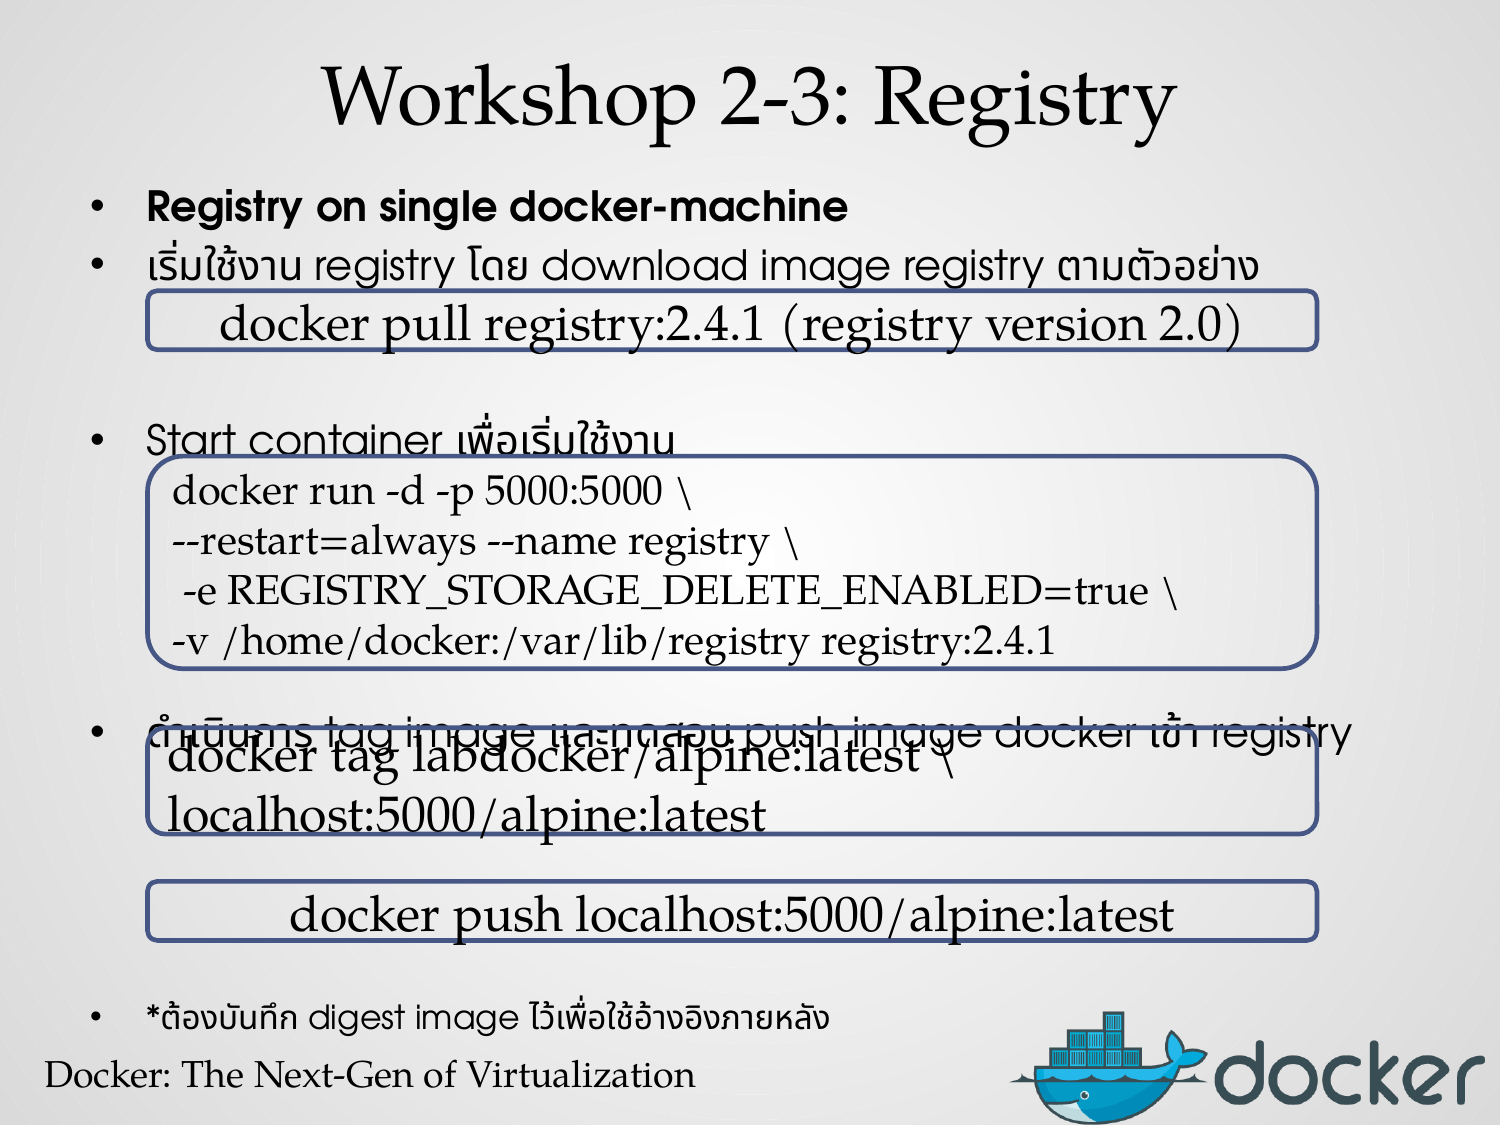

# Workshop 2-3: Registry
Registry on single docker-machine
เริ่มใช้งาน registry โดย download image registry ตามตัวอย่าง

Start container เพื่อเริ่มใช้งาน

ดำเนินการ tag image และทดสอบ push image docker เข้า registry

*ต้องบันทึก digest image ไว้เพื่อใช้อ้างอิงภายหลัง
docker pull registry:2.4.1 (registry version 2.0)
docker run -d -p 5000:5000 \
--restart=always --name registry \
 -e REGISTRY_STORAGE_DELETE_ENABLED=true \
-v /home/docker:/var/lib/registry registry:2.4.1
docker tag labdocker/alpine:latest \
localhost:5000/alpine:latest
docker push localhost:5000/alpine:latest
Docker: The Next-Gen of Virtualization